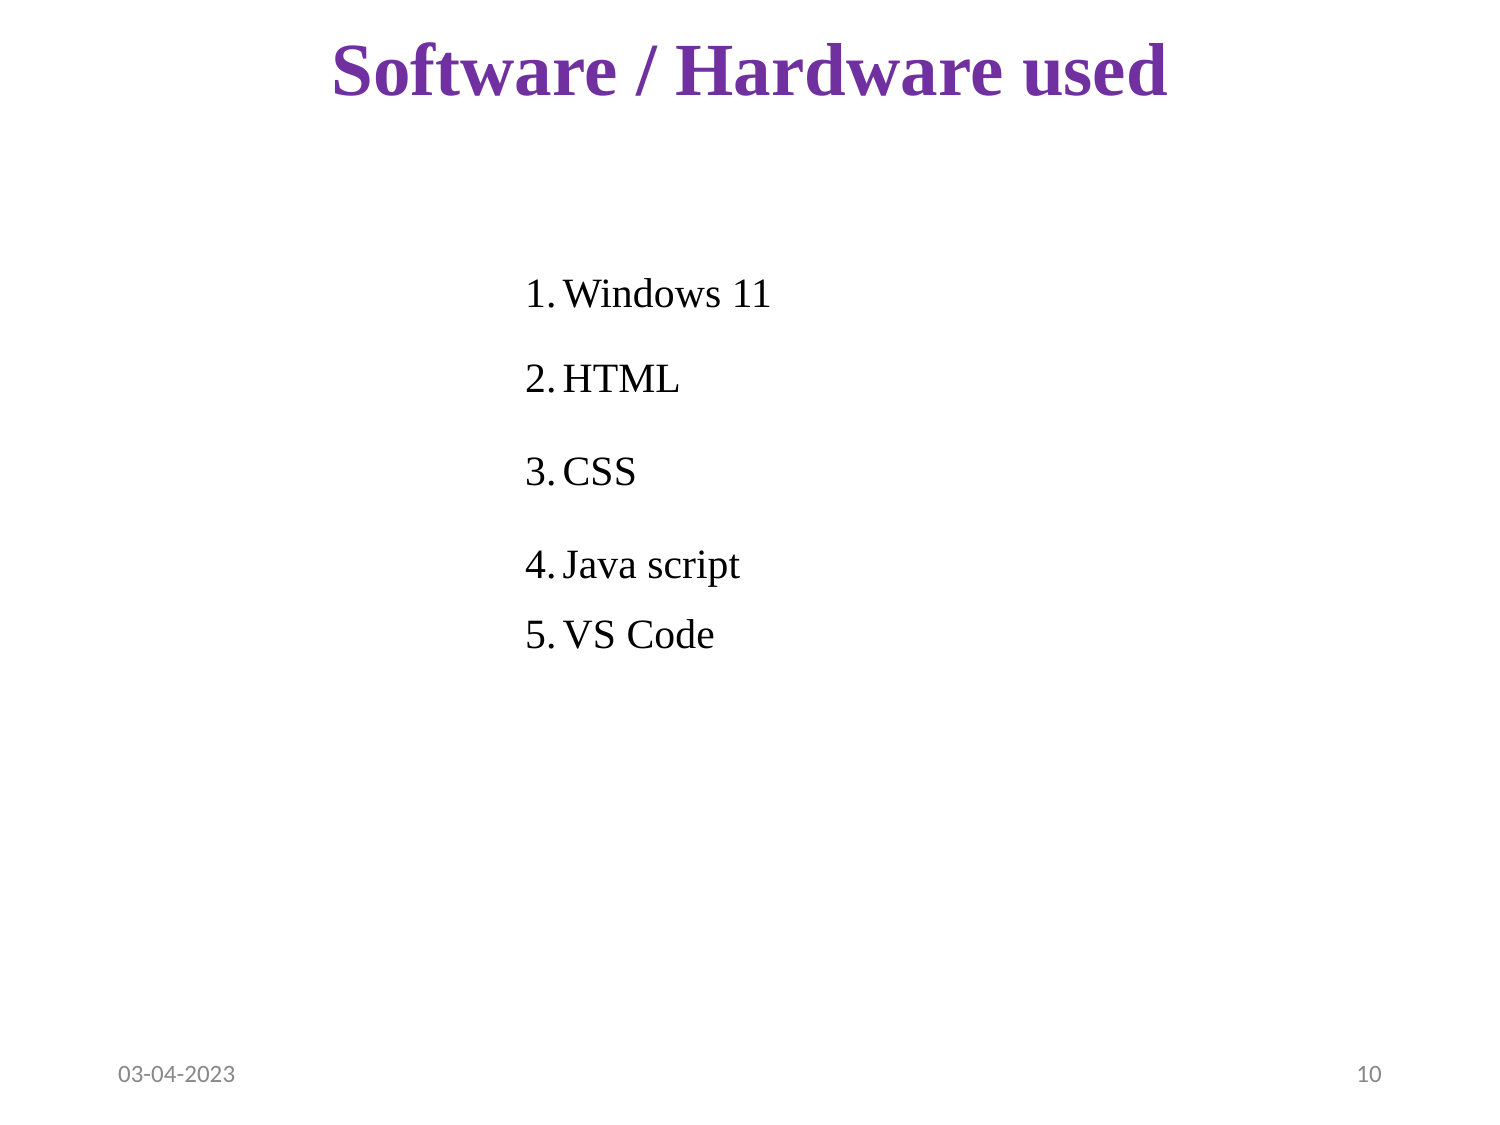

# Software / Hardware used
Windows 11
HTML
CSS
Java script
VS Code
03-04-2023
10